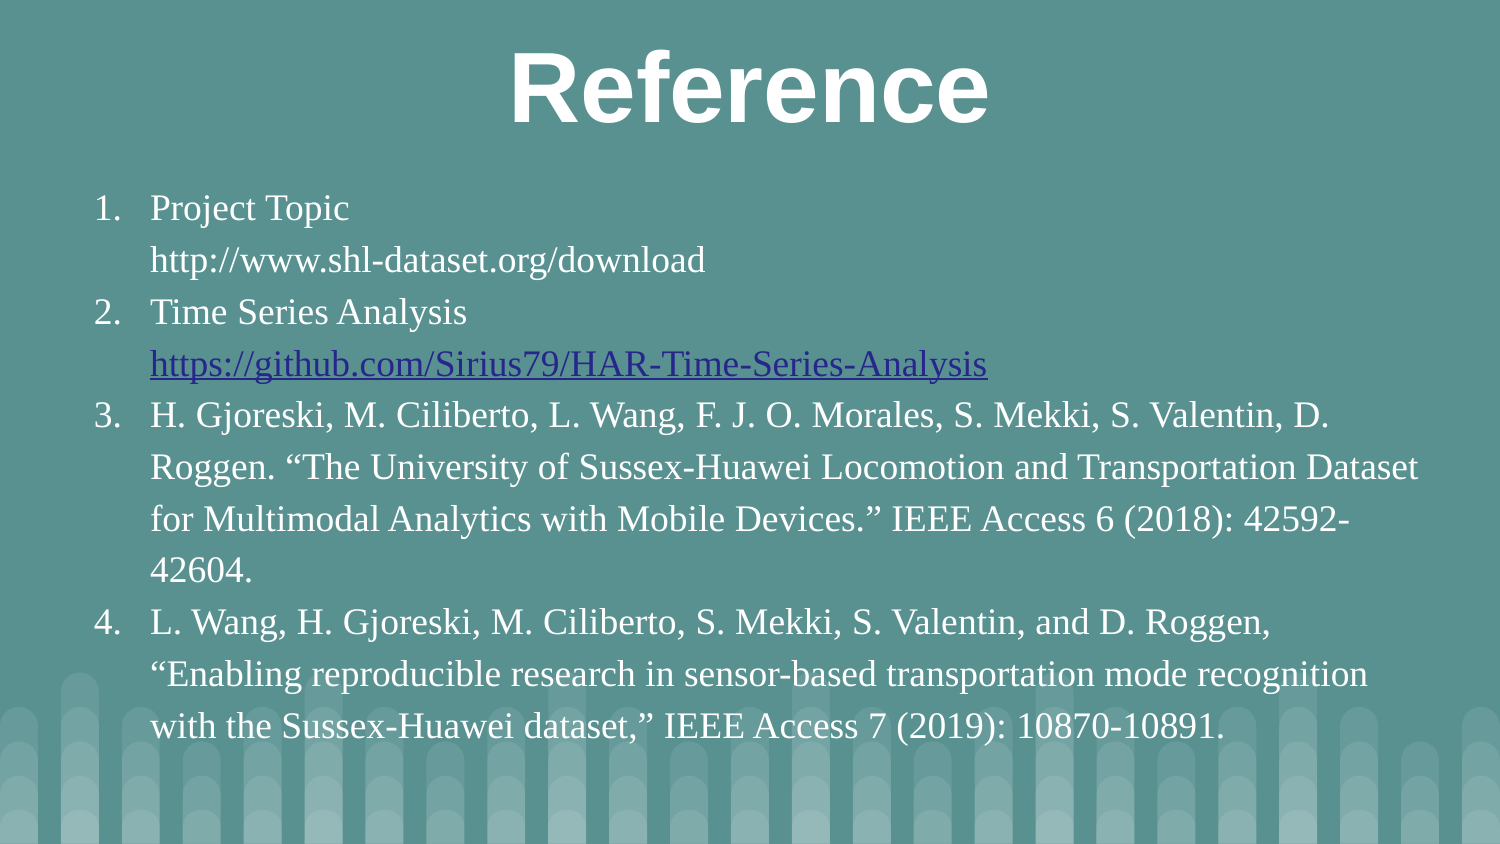

# Reference
Project Topic
http://www.shl-dataset.org/download
Time Series Analysis
https://github.com/Sirius79/HAR-Time-Series-Analysis
H. Gjoreski, M. Ciliberto, L. Wang, F. J. O. Morales, S. Mekki, S. Valentin, D. Roggen. “The University of Sussex-Huawei Locomotion and Transportation Dataset for Multimodal Analytics with Mobile Devices.” IEEE Access 6 (2018): 42592-42604.
L. Wang, H. Gjoreski, M. Ciliberto, S. Mekki, S. Valentin, and D. Roggen, “Enabling reproducible research in sensor-based transportation mode recognition with the Sussex-Huawei dataset,” IEEE Access 7 (2019): 10870-10891.